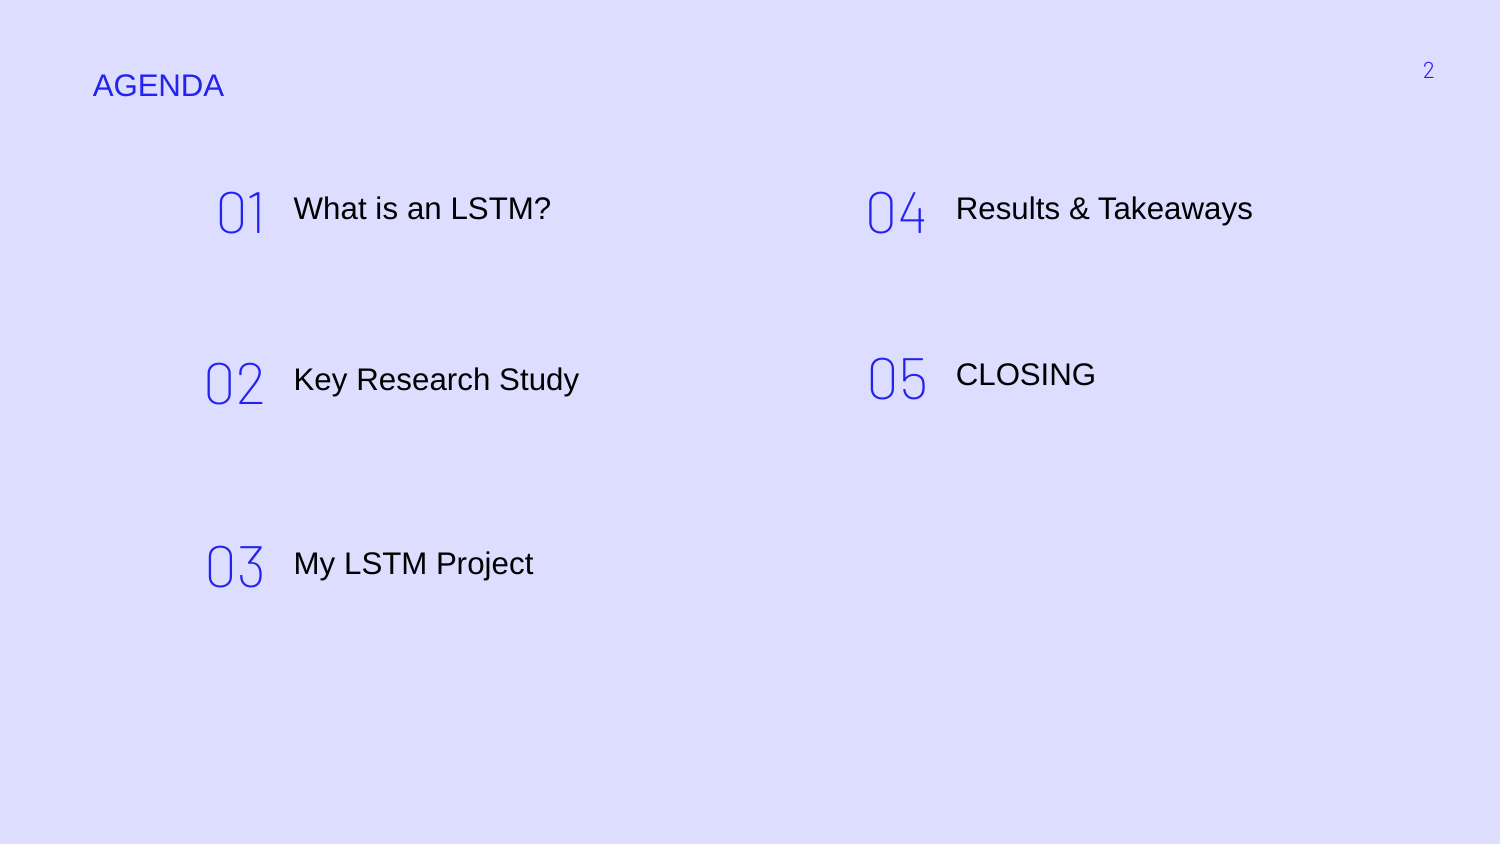

2
AGENDA
What is an LSTM?
Results & Takeaways
01
04
CLOSING
05
Key Research Study
02
My LSTM Project
03